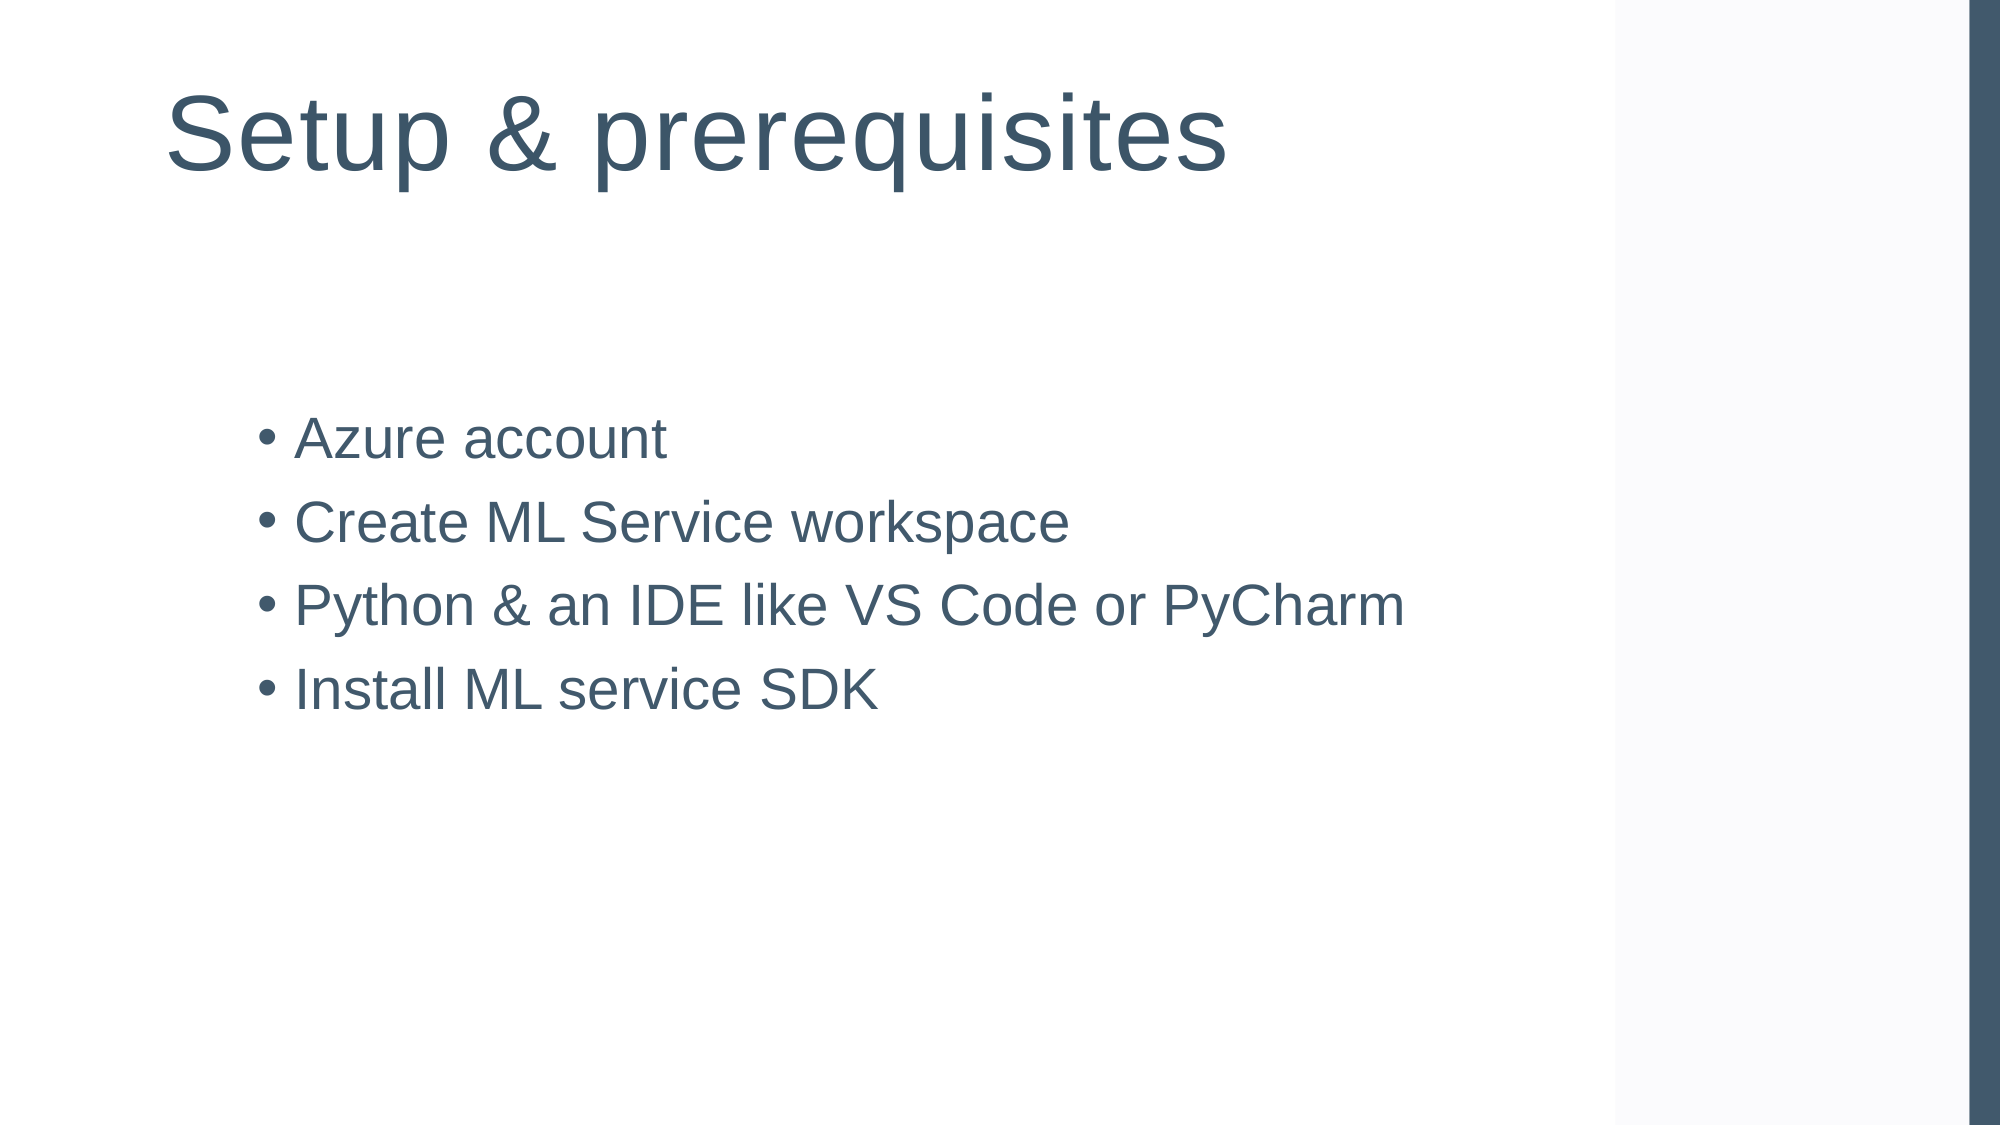

Setup & prerequisites
Azure account
Create ML Service workspace
Python & an IDE like VS Code or PyCharm
Install ML service SDK